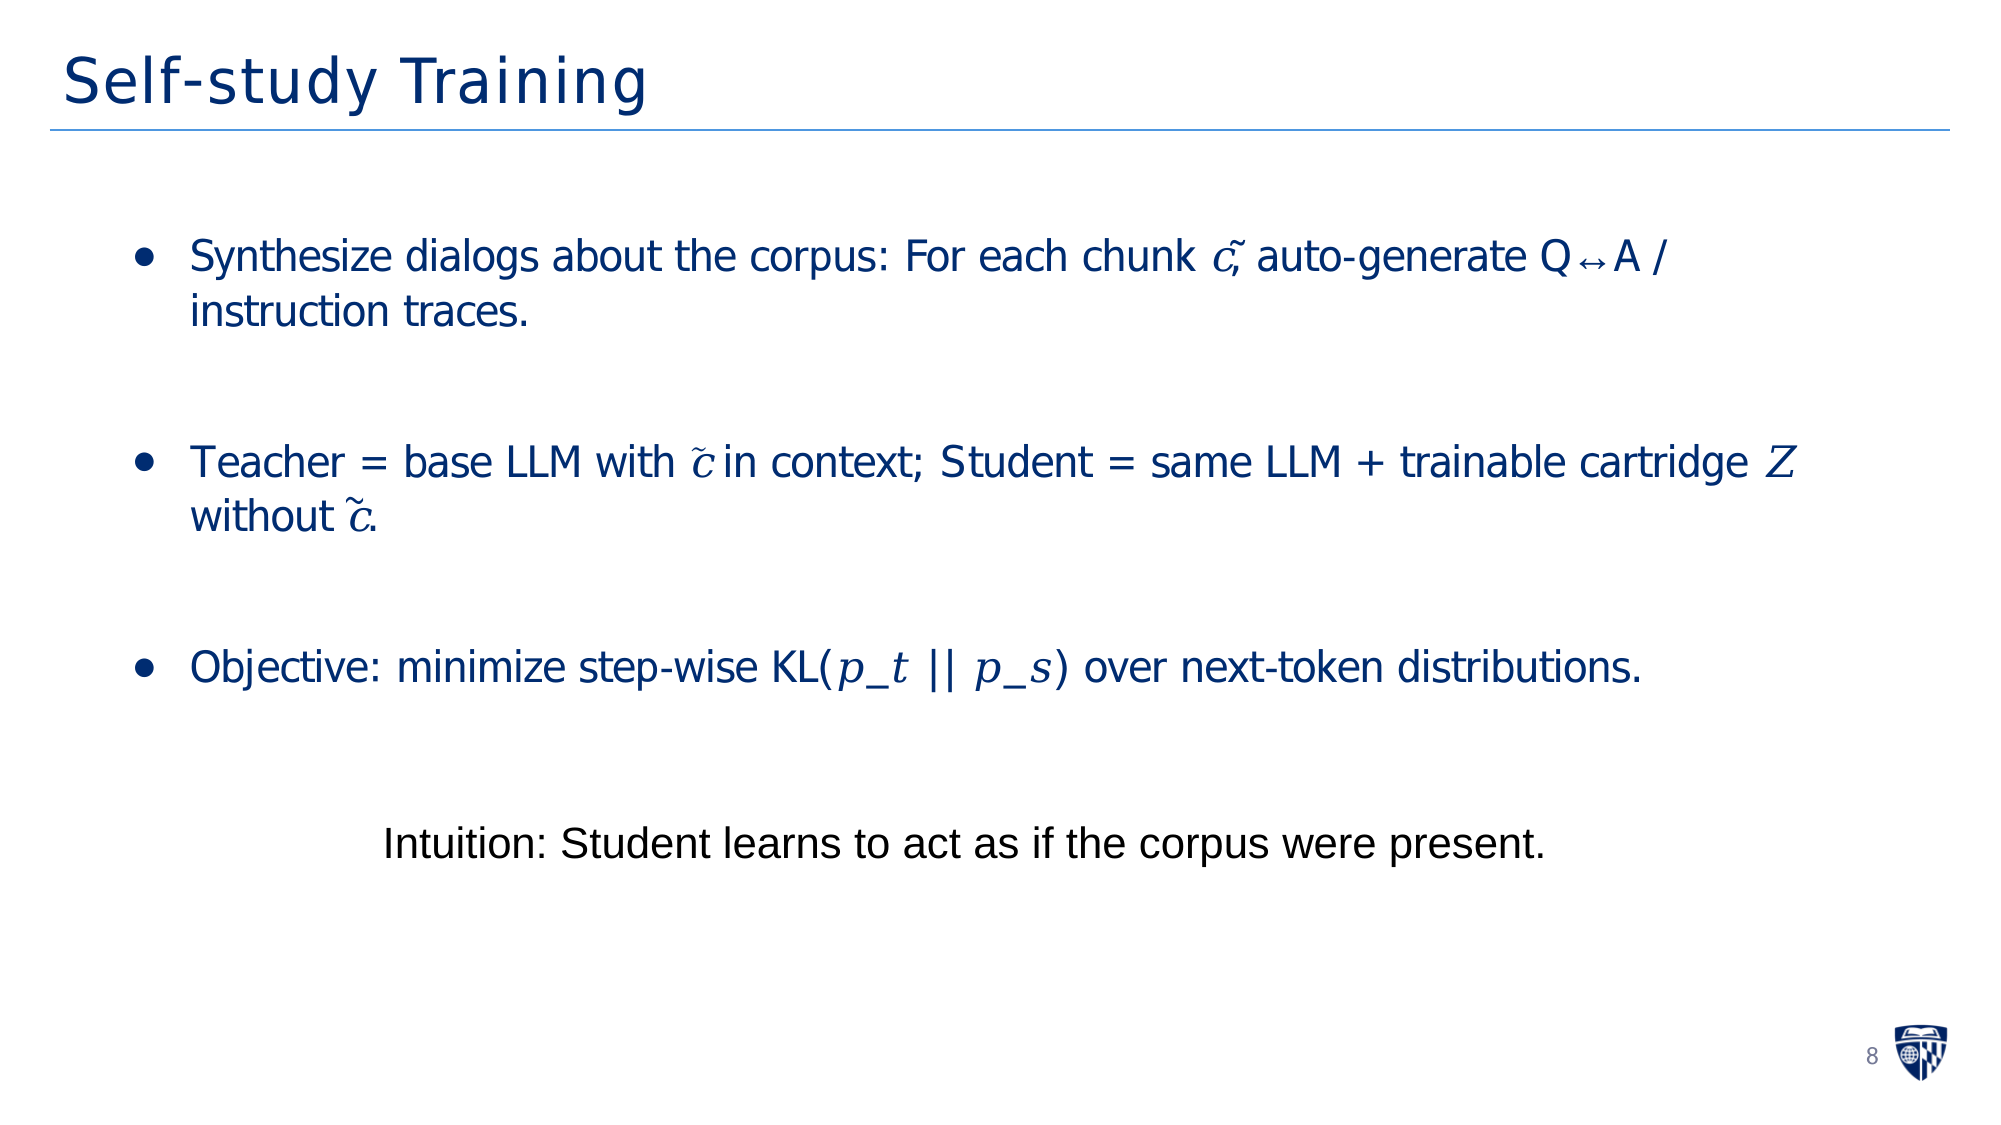

# Self-study Training
Synthesize dialogs about the corpus: For each chunk 𝑐̃, auto‑generate Q↔A / instruction traces.

Teacher = base LLM with 𝑐̃ in context; Student = same LLM + trainable cartridge 𝑍 without 𝑐̃.

Objective: minimize step‑wise KL(𝑝_𝑡 || 𝑝_𝑠) over next‑token distributions.
Intuition: Student learns to act as if the corpus were present.
8